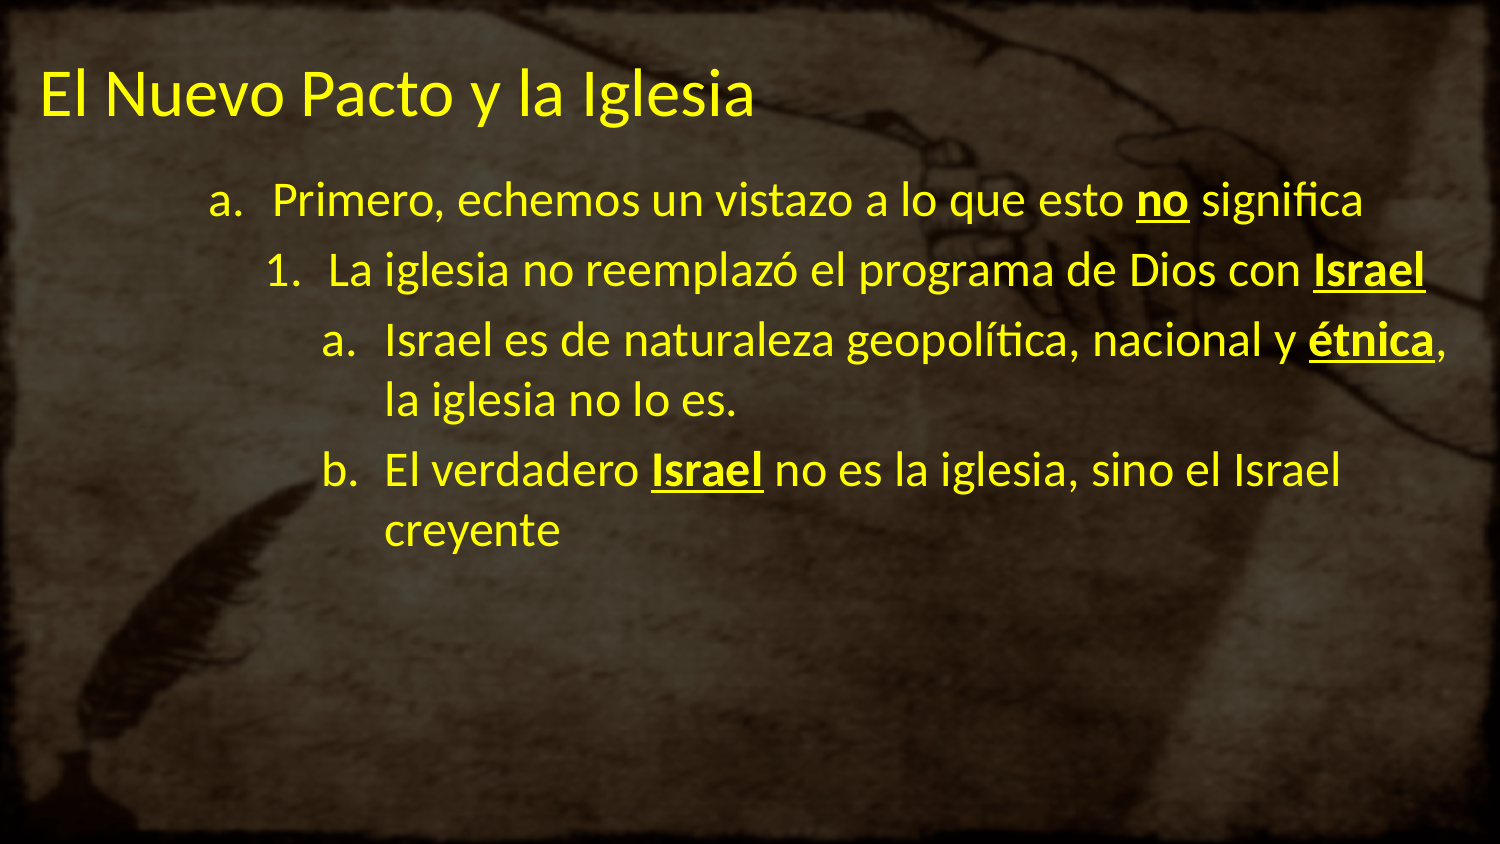

# El Nuevo Pacto y la Iglesia
Primero, echemos un vistazo a lo que esto no significa
La iglesia no reemplazó el programa de Dios con Israel
Israel es de naturaleza geopolítica, nacional y étnica, la iglesia no lo es.
El verdadero Israel no es la iglesia, sino el Israel creyente